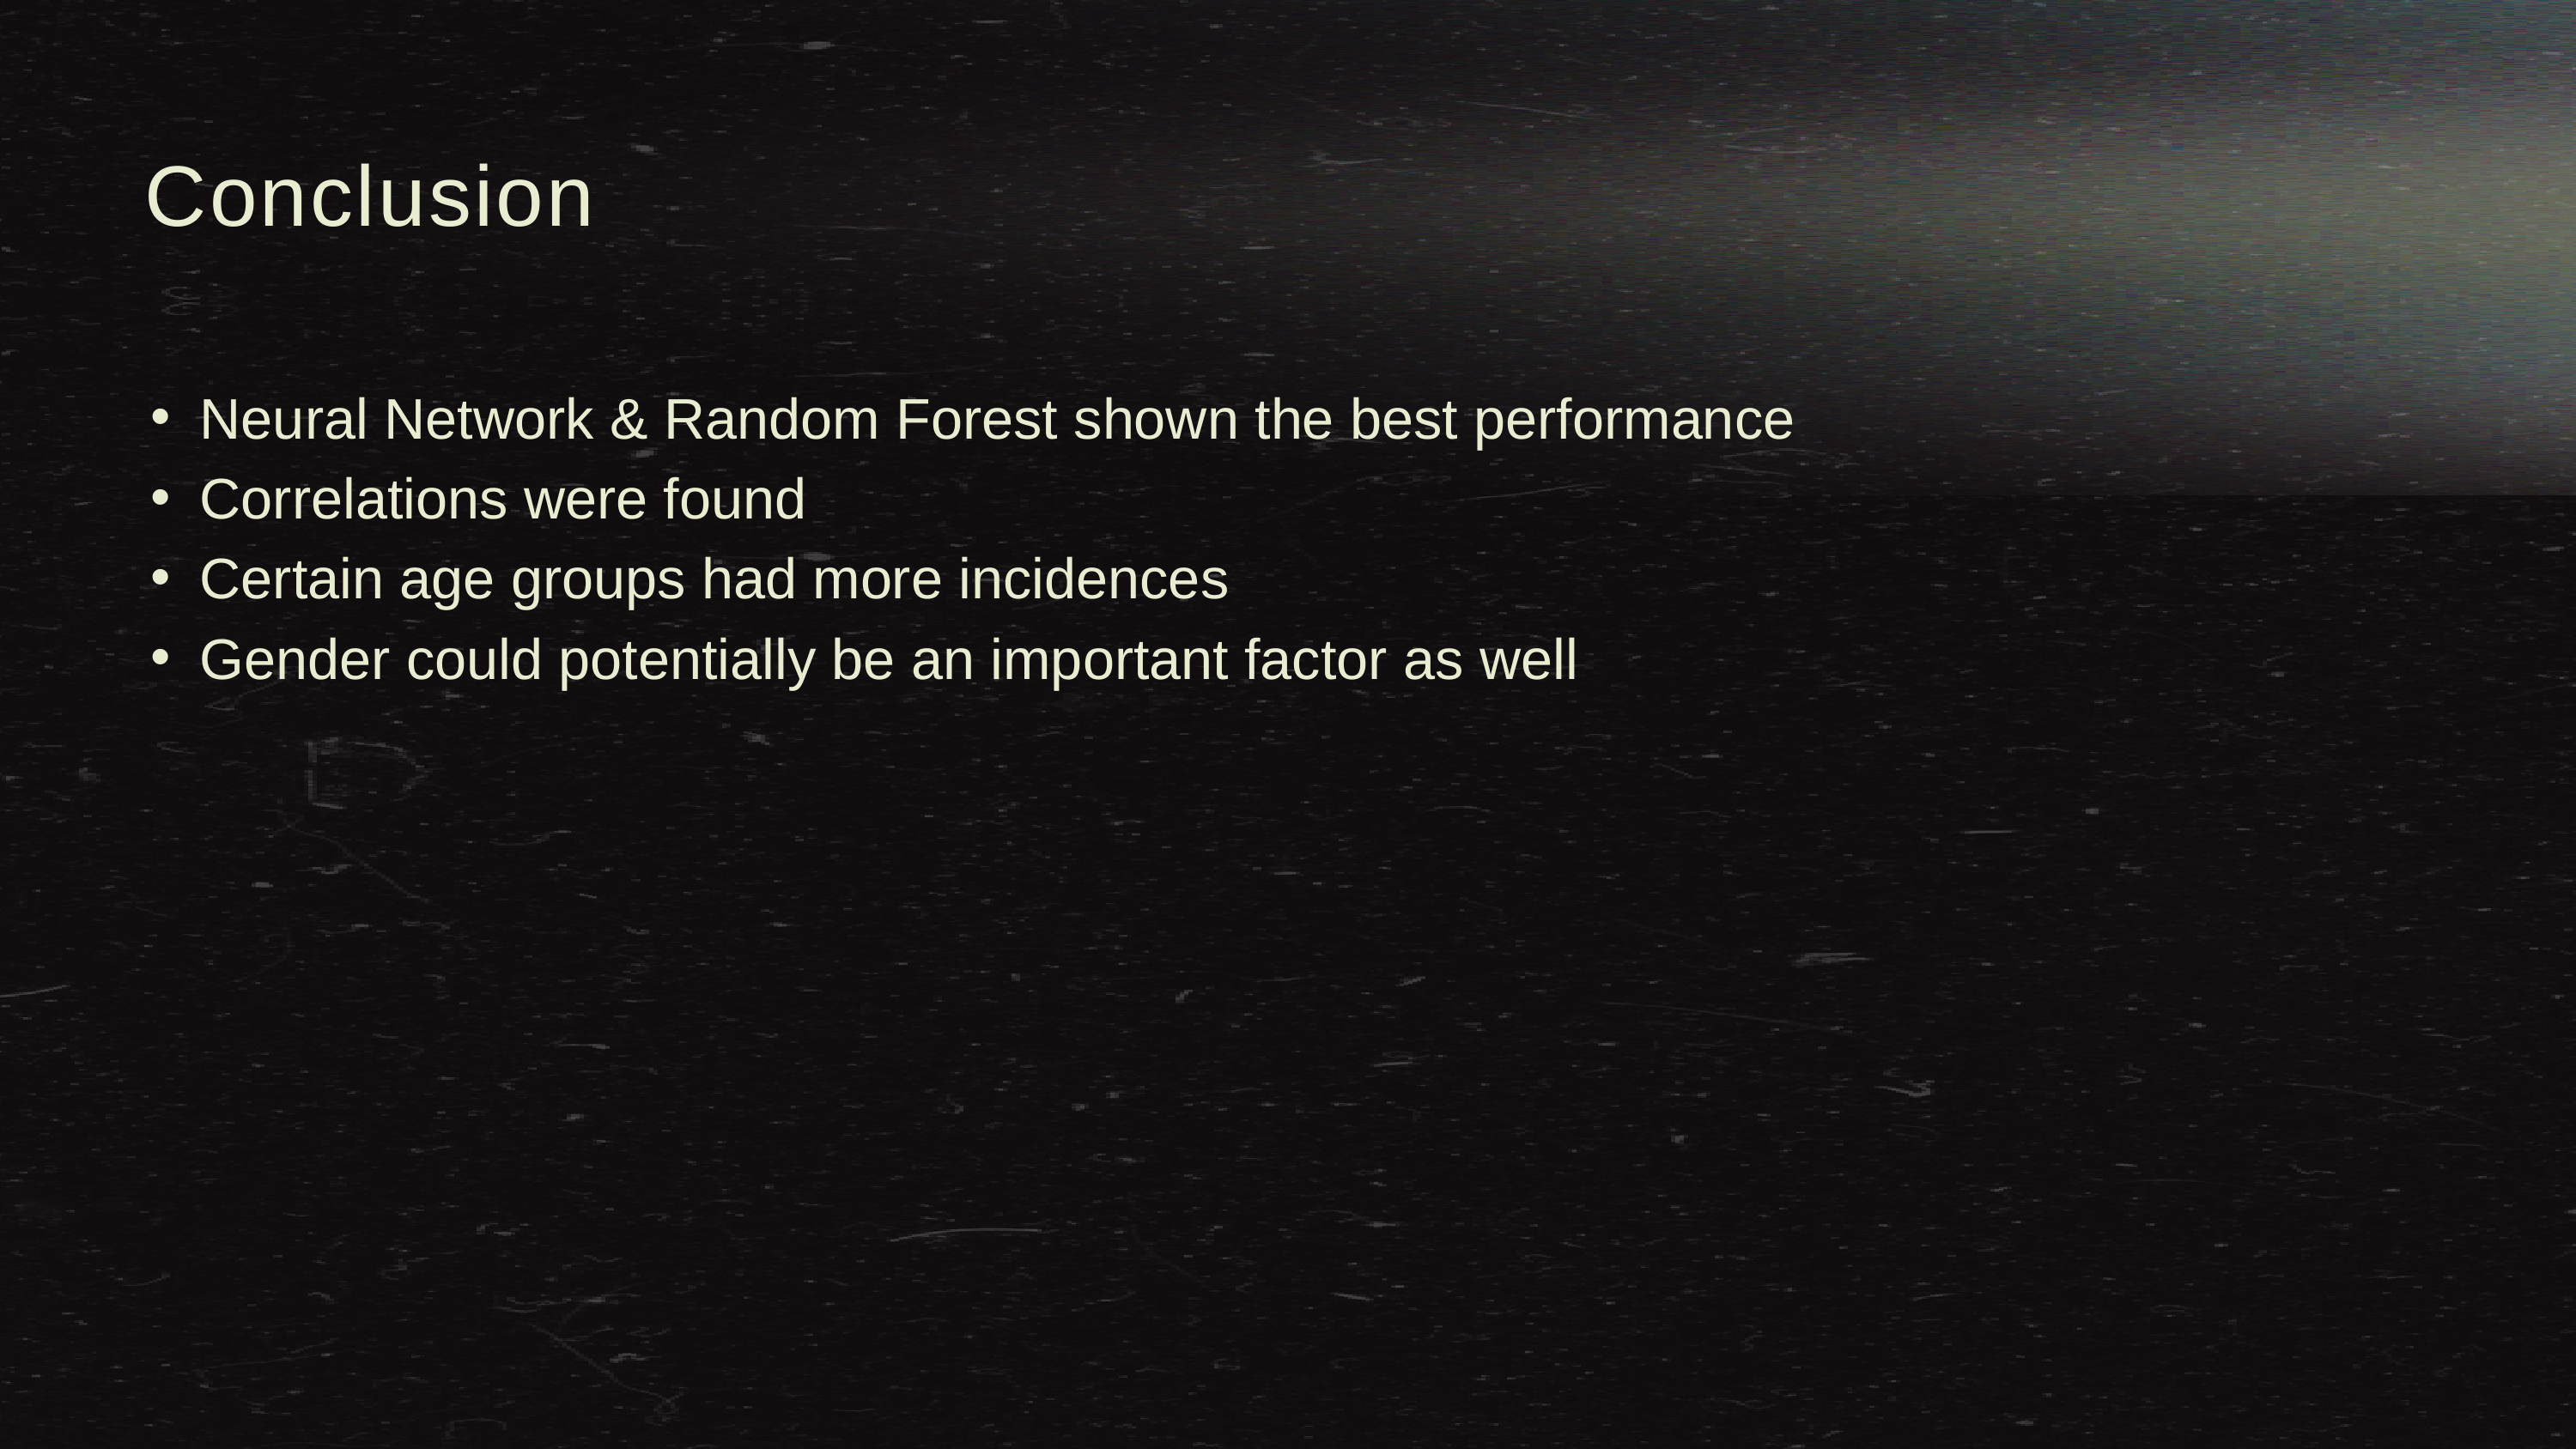

Conclusion
Neural Network & Random Forest shown the best performance
Correlations were found
Certain age groups had more incidences
Gender could potentially be an important factor as well